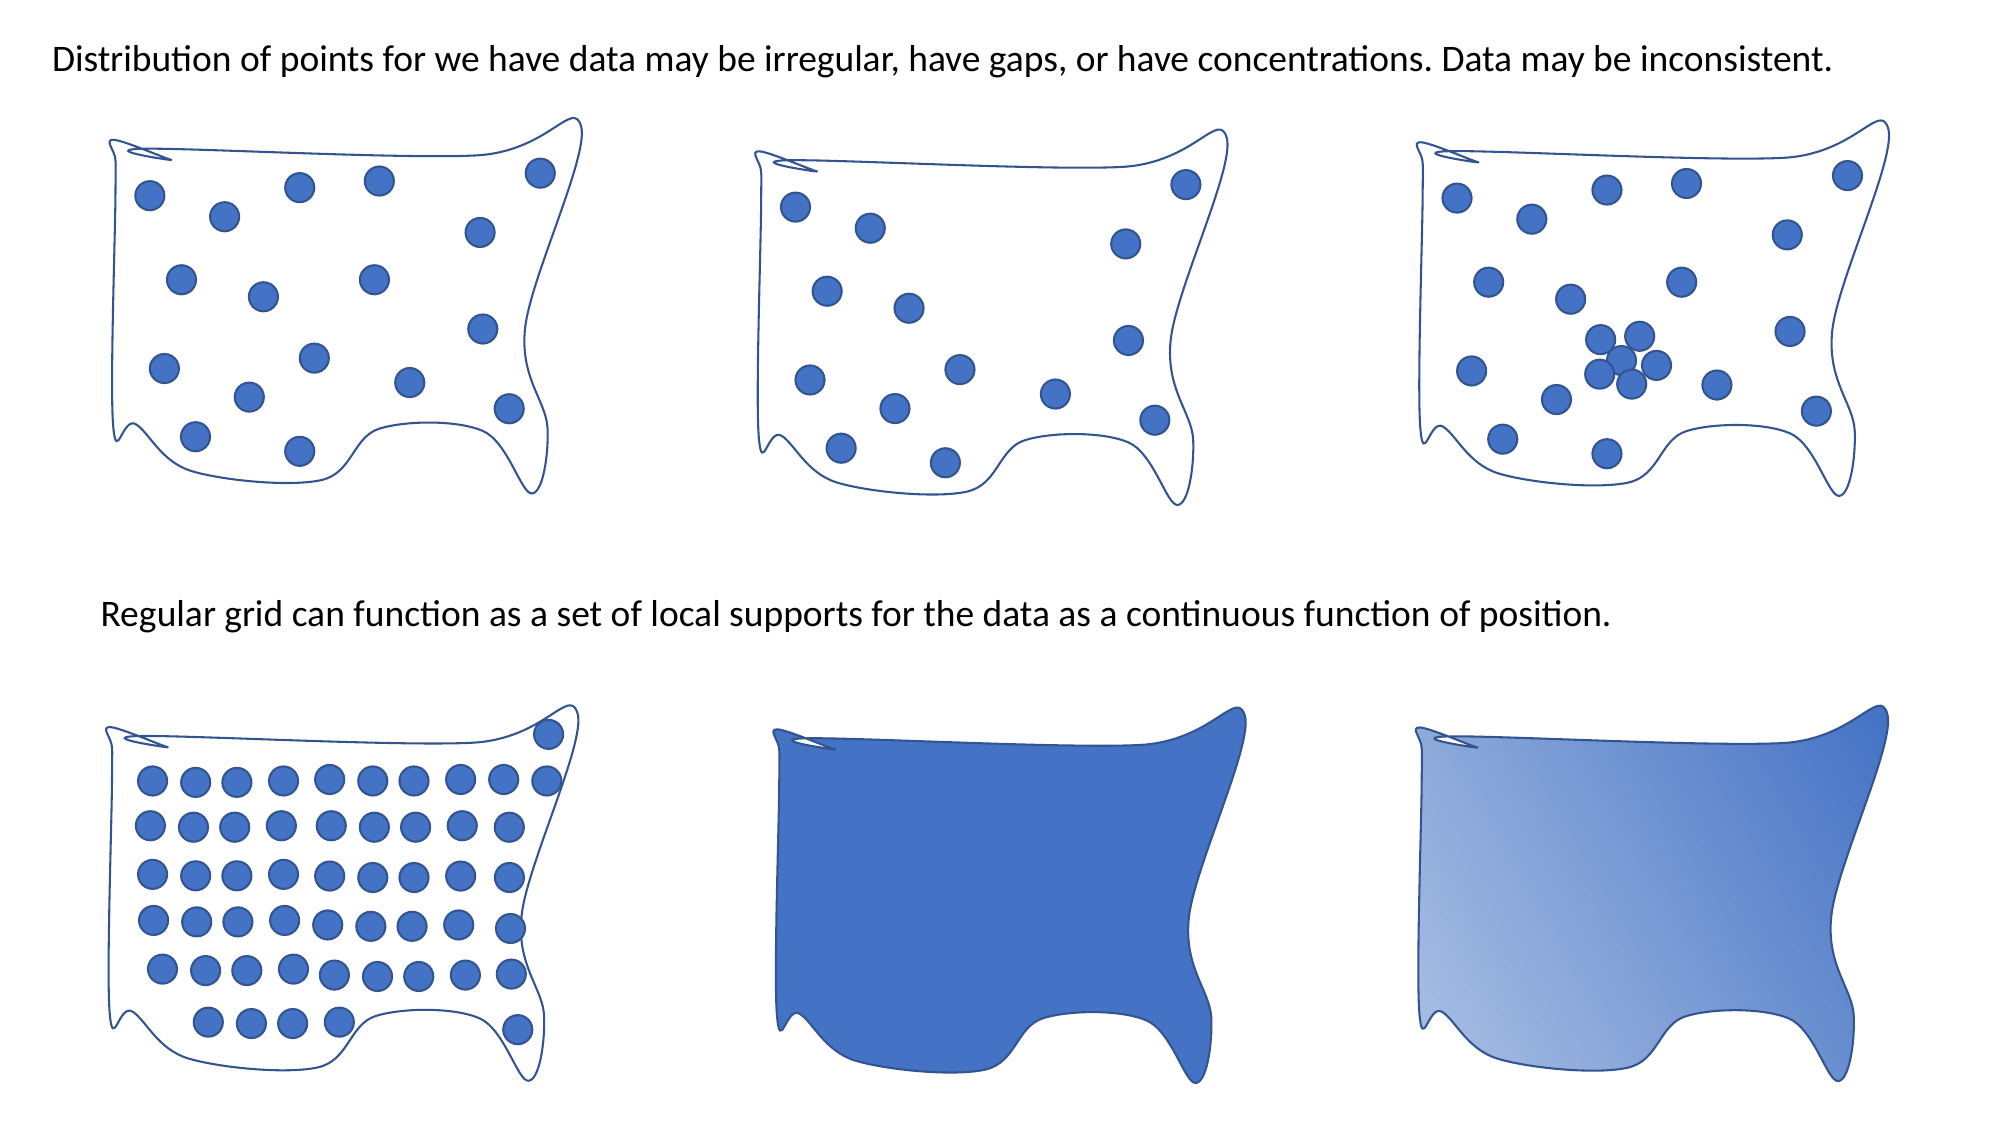

Distribution of points for we have data may be irregular, have gaps, or have concentrations. Data may be inconsistent.

Regular grid can function as a set of local supports for the data as a continuous function of position.